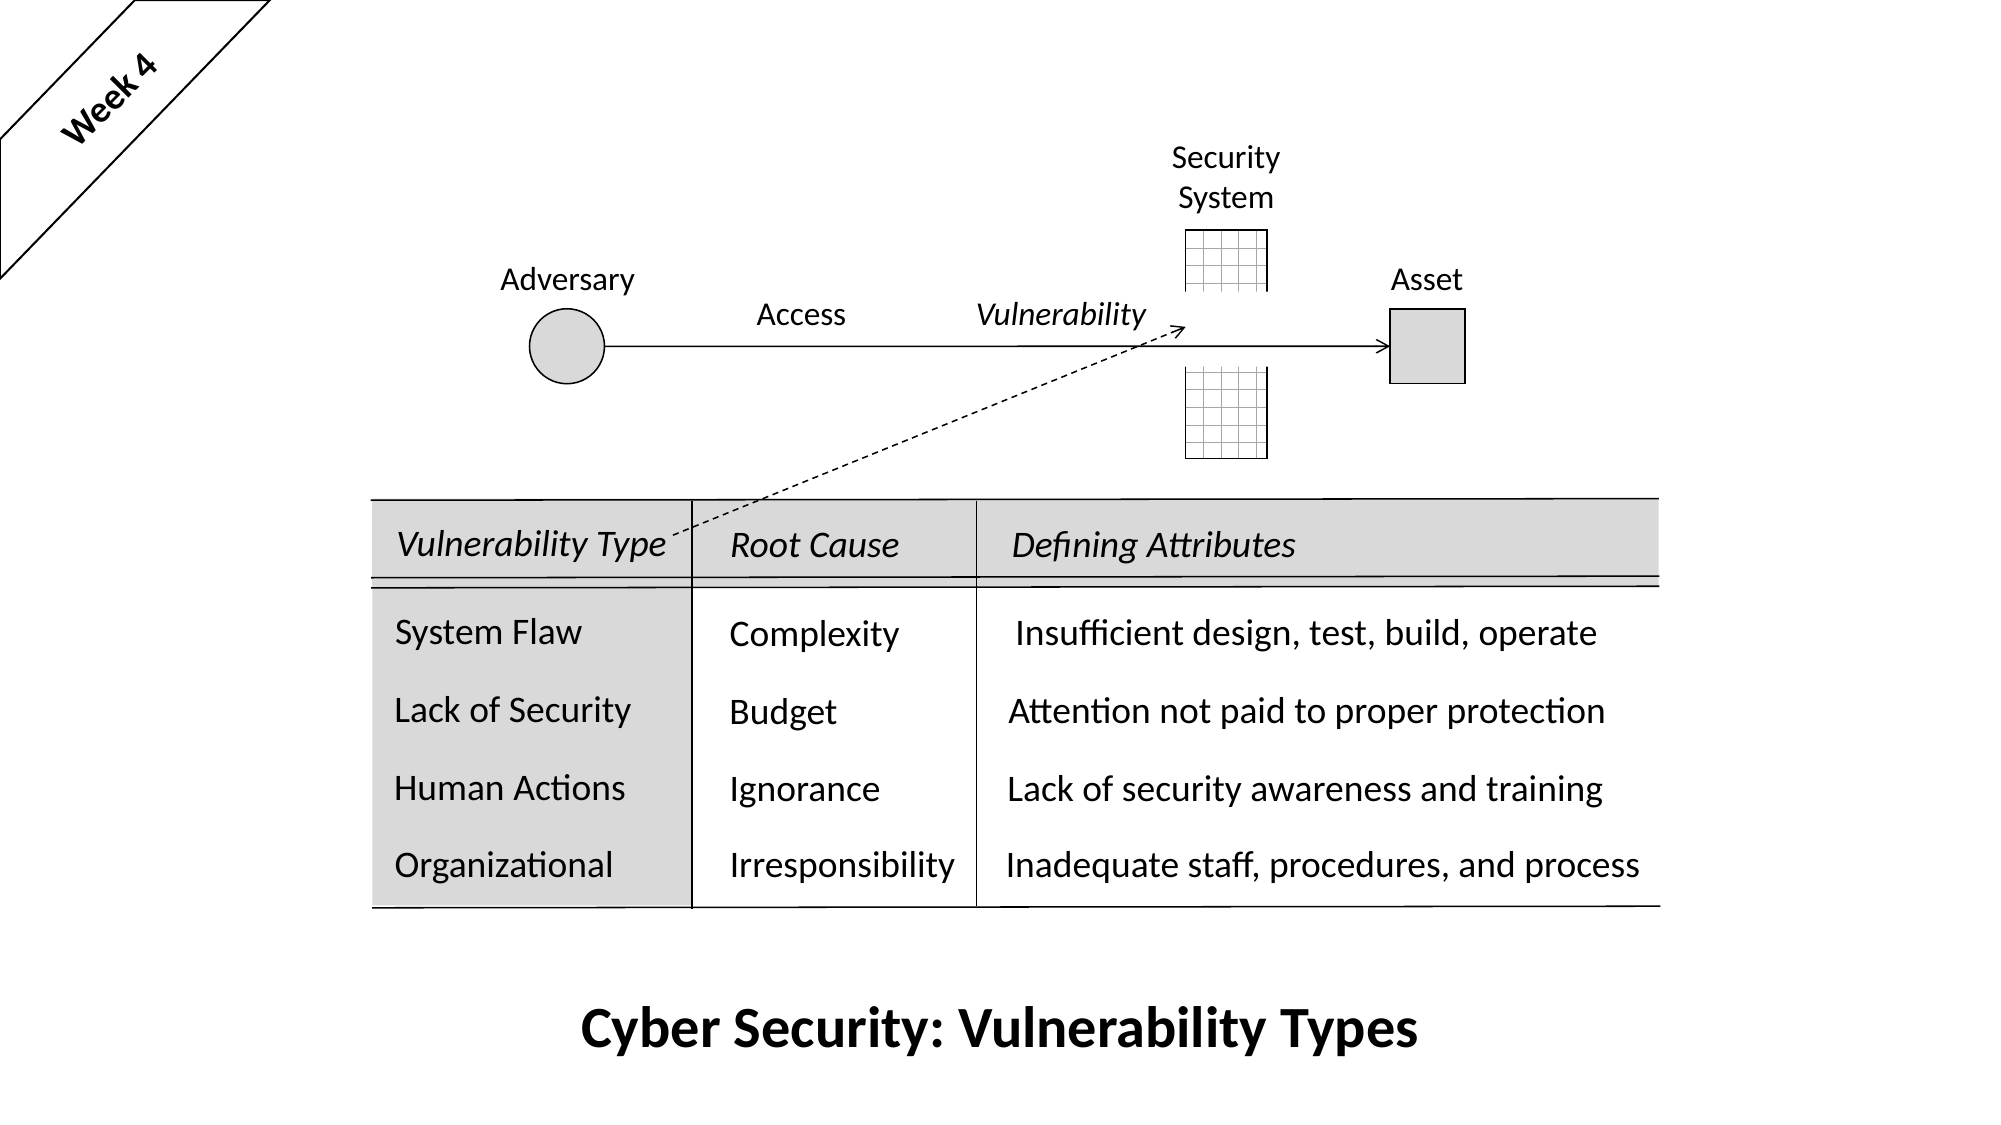

Week 4
Security
System

Adversary
Asset
Access
Vulnerability

Vulnerability Type
Defining Attributes
Root Cause
System Flaw
Insufficient design, test, build, operate
Complexity
Lack of Security
Attention not paid to proper protection
Budget
Human Actions
Lack of security awareness and training
Ignorance
Organizational
Irresponsibility
Inadequate staff, procedures, and process

# Cyber Security: Vulnerability Types